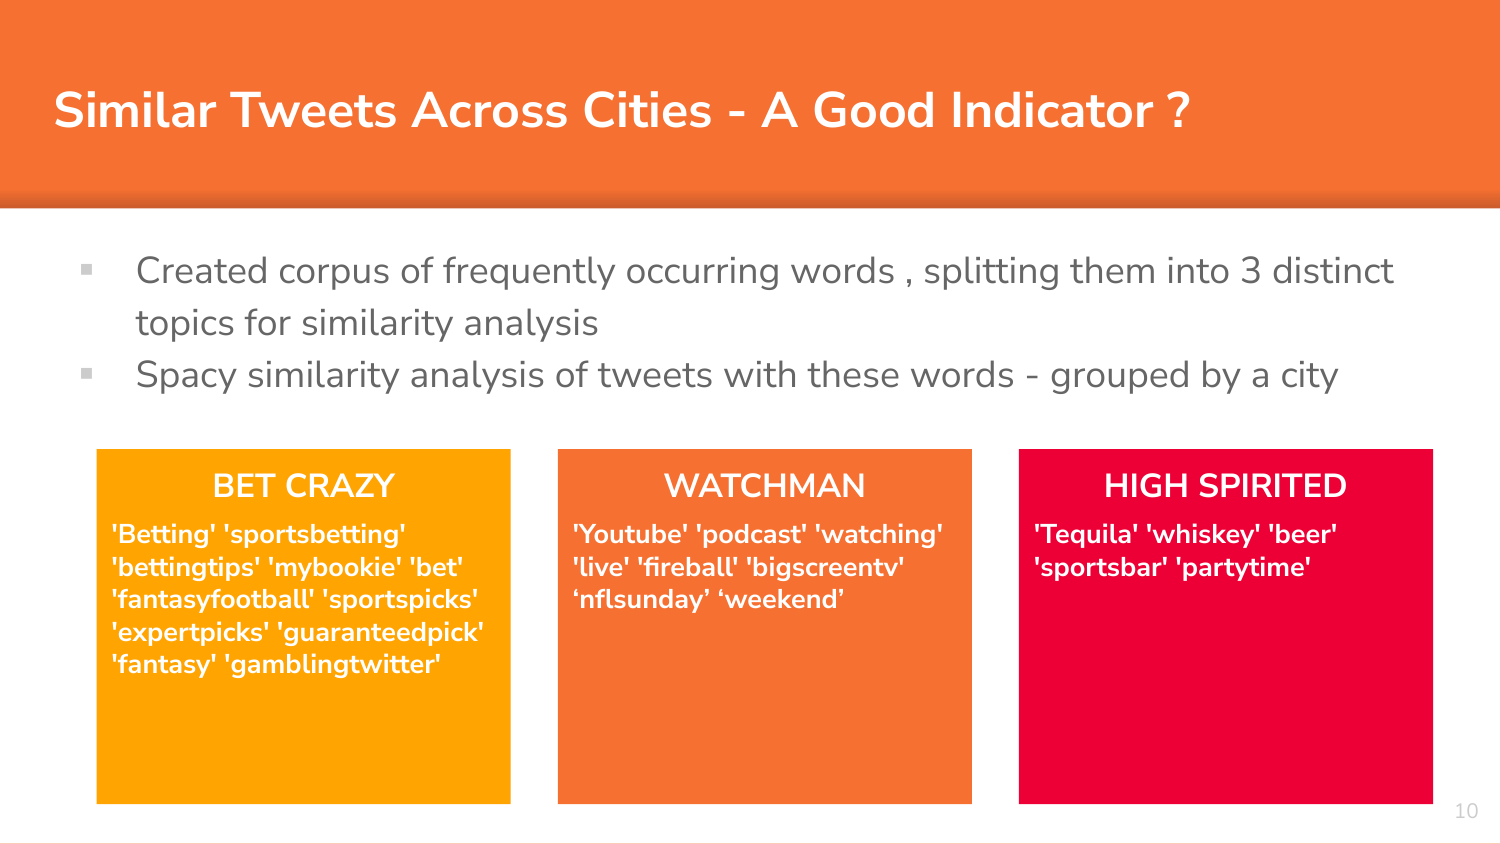

Similar Tweets Across Cities - A Good Indicator ?
Created corpus of frequently occurring words , splitting them into 3 distinct topics for similarity analysis
Spacy similarity analysis of tweets with these words - grouped by a city

BET CRAZY
'Betting' 'sportsbetting' 'bettingtips' 'mybookie' 'bet' 'fantasyfootball' 'sportspicks' 'expertpicks' 'guaranteedpick' 'fantasy' 'gamblingtwitter'
WATCHMAN
'Youtube' 'podcast' 'watching' 'live' 'fireball' 'bigscreentv' ‘nflsunday’ ‘weekend’
HIGH SPIRITED
'Tequila' 'whiskey' 'beer' 'sportsbar' 'partytime'
10